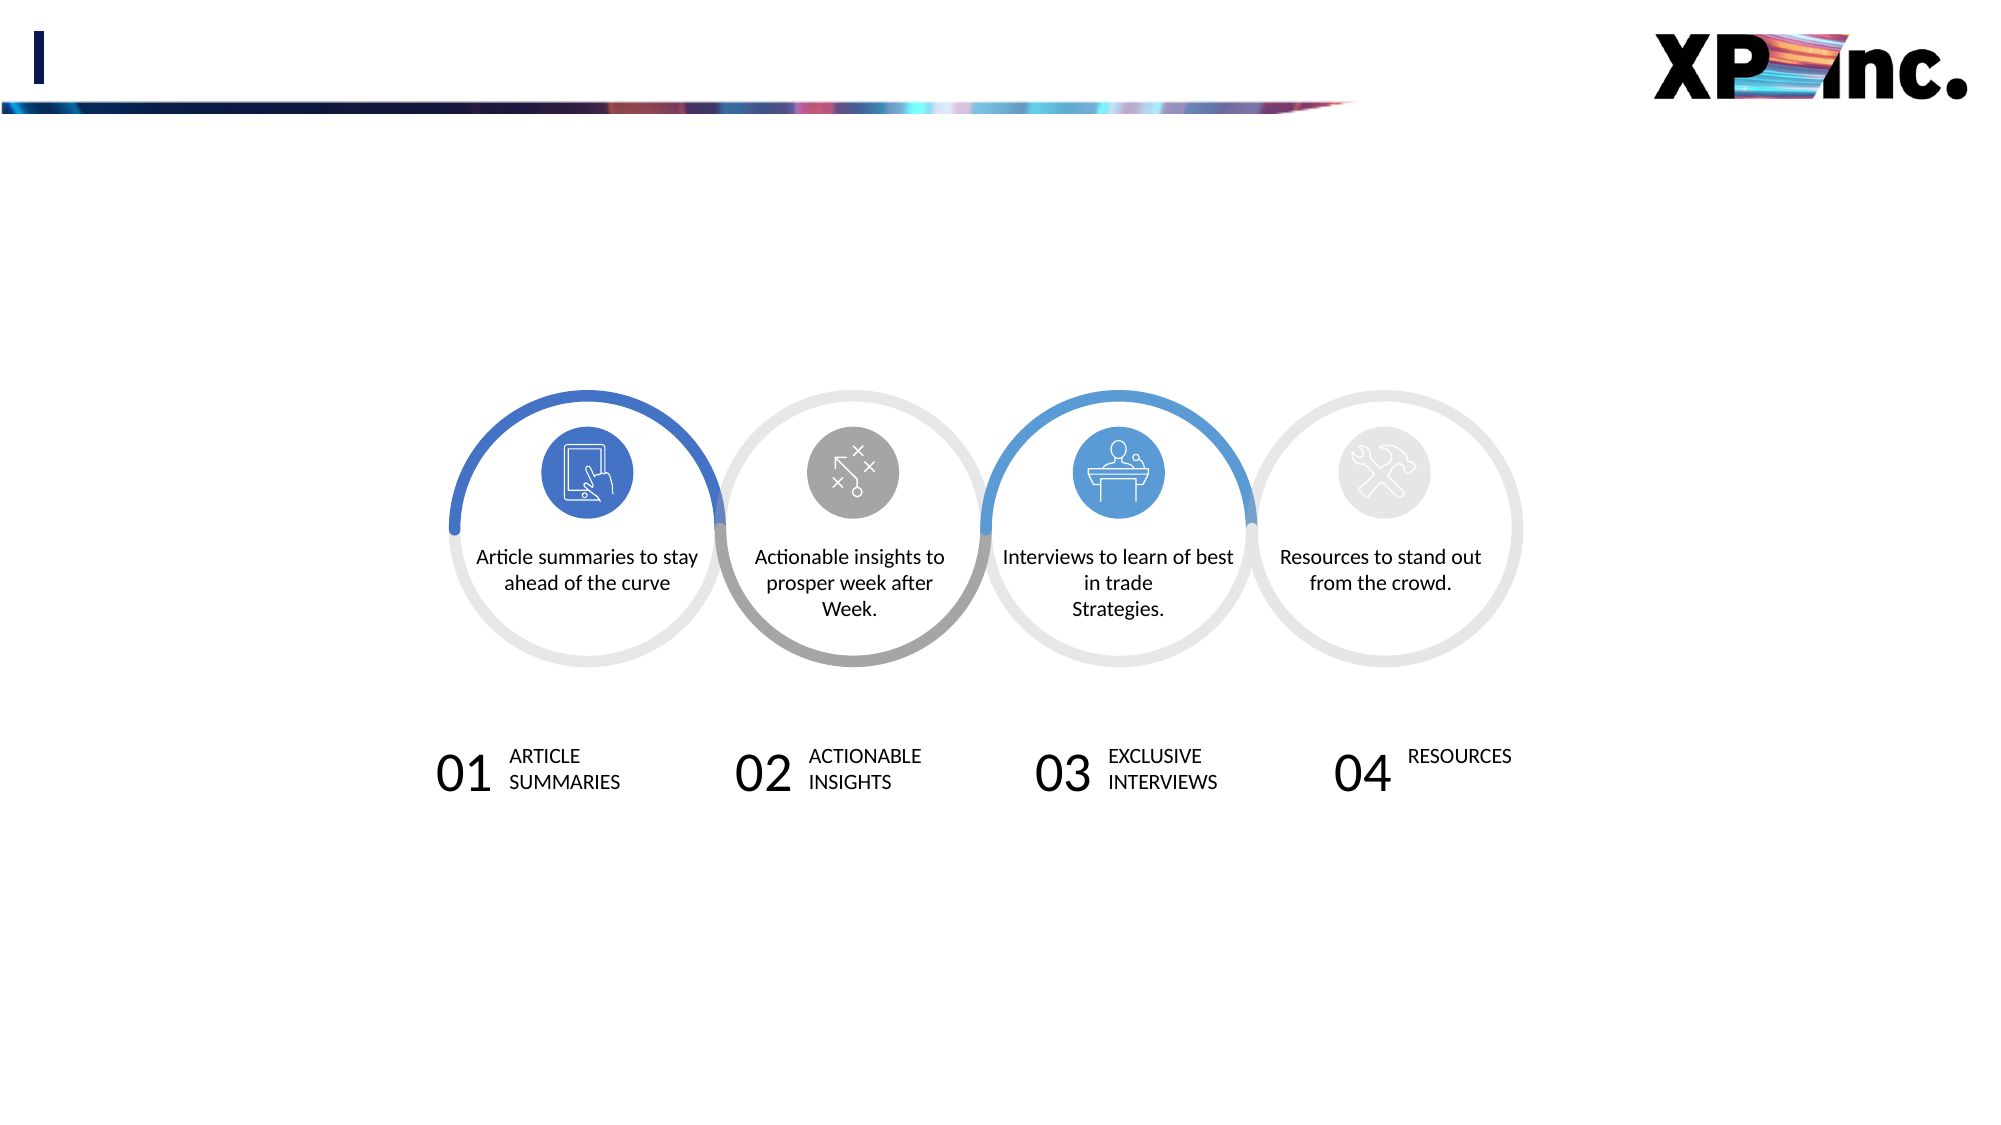

#

Actionable insights to prosper week after
Week.
Resources to stand out from the crowd.
Article summaries to stay ahead of the curve
Interviews to learn of best in trade
Strategies.
01
02
03
04
ARTICLE
SUMMARIES
ACTIONABLE
INSIGHTS
EXCLUSIVE
INTERVIEWS
RESOURCES